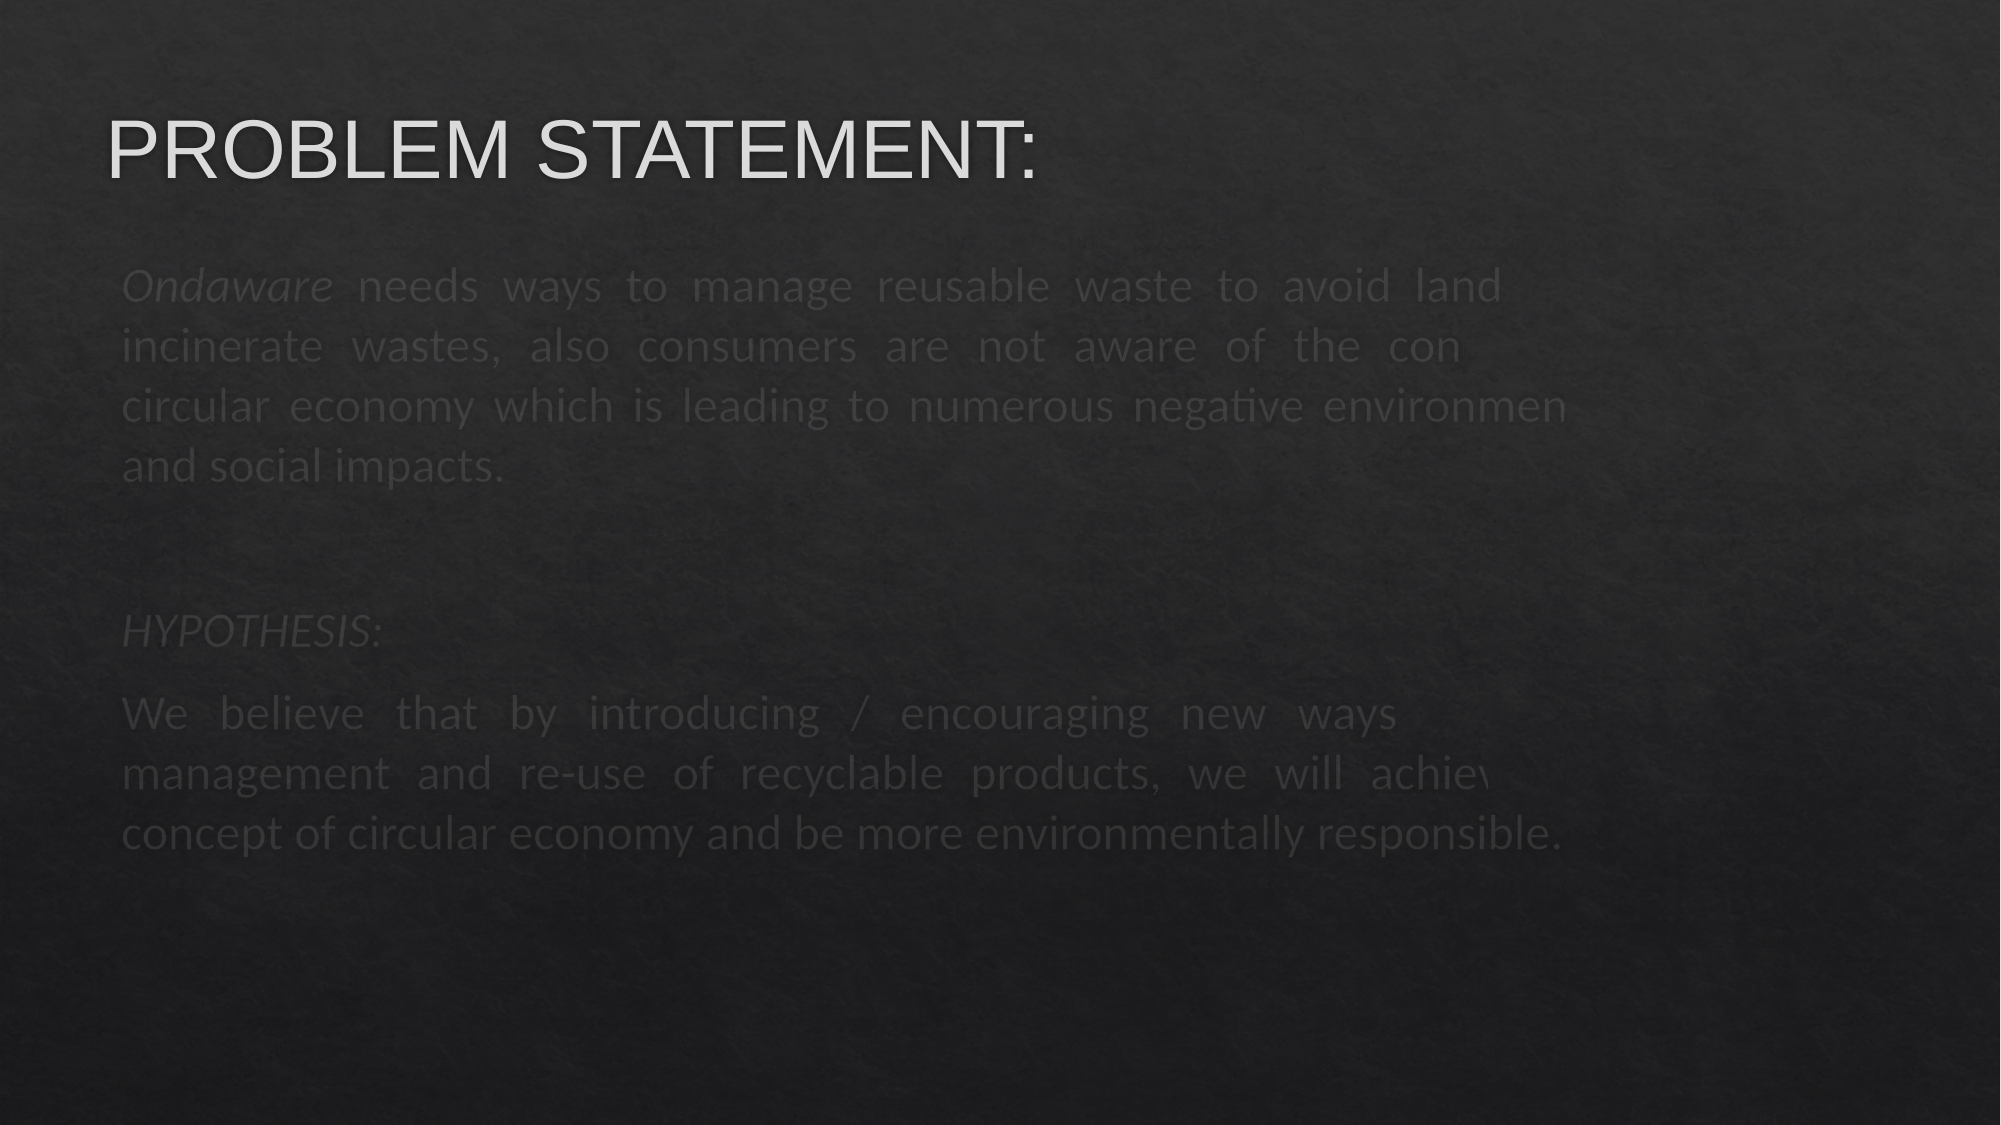

# PROBLEM STATEMENT:
Ondaware needs ways to manage reusable waste to avoid landfill or incinerate wastes, also consumers are not aware of the concept of circular economy which is leading to numerous negative environmental and social impacts.

HYPOTHESIS:
We believe that by introducing / encouraging new ways of waste management and re-use of recyclable products, we will achieve the concept of circular economy and be more environmentally responsible.